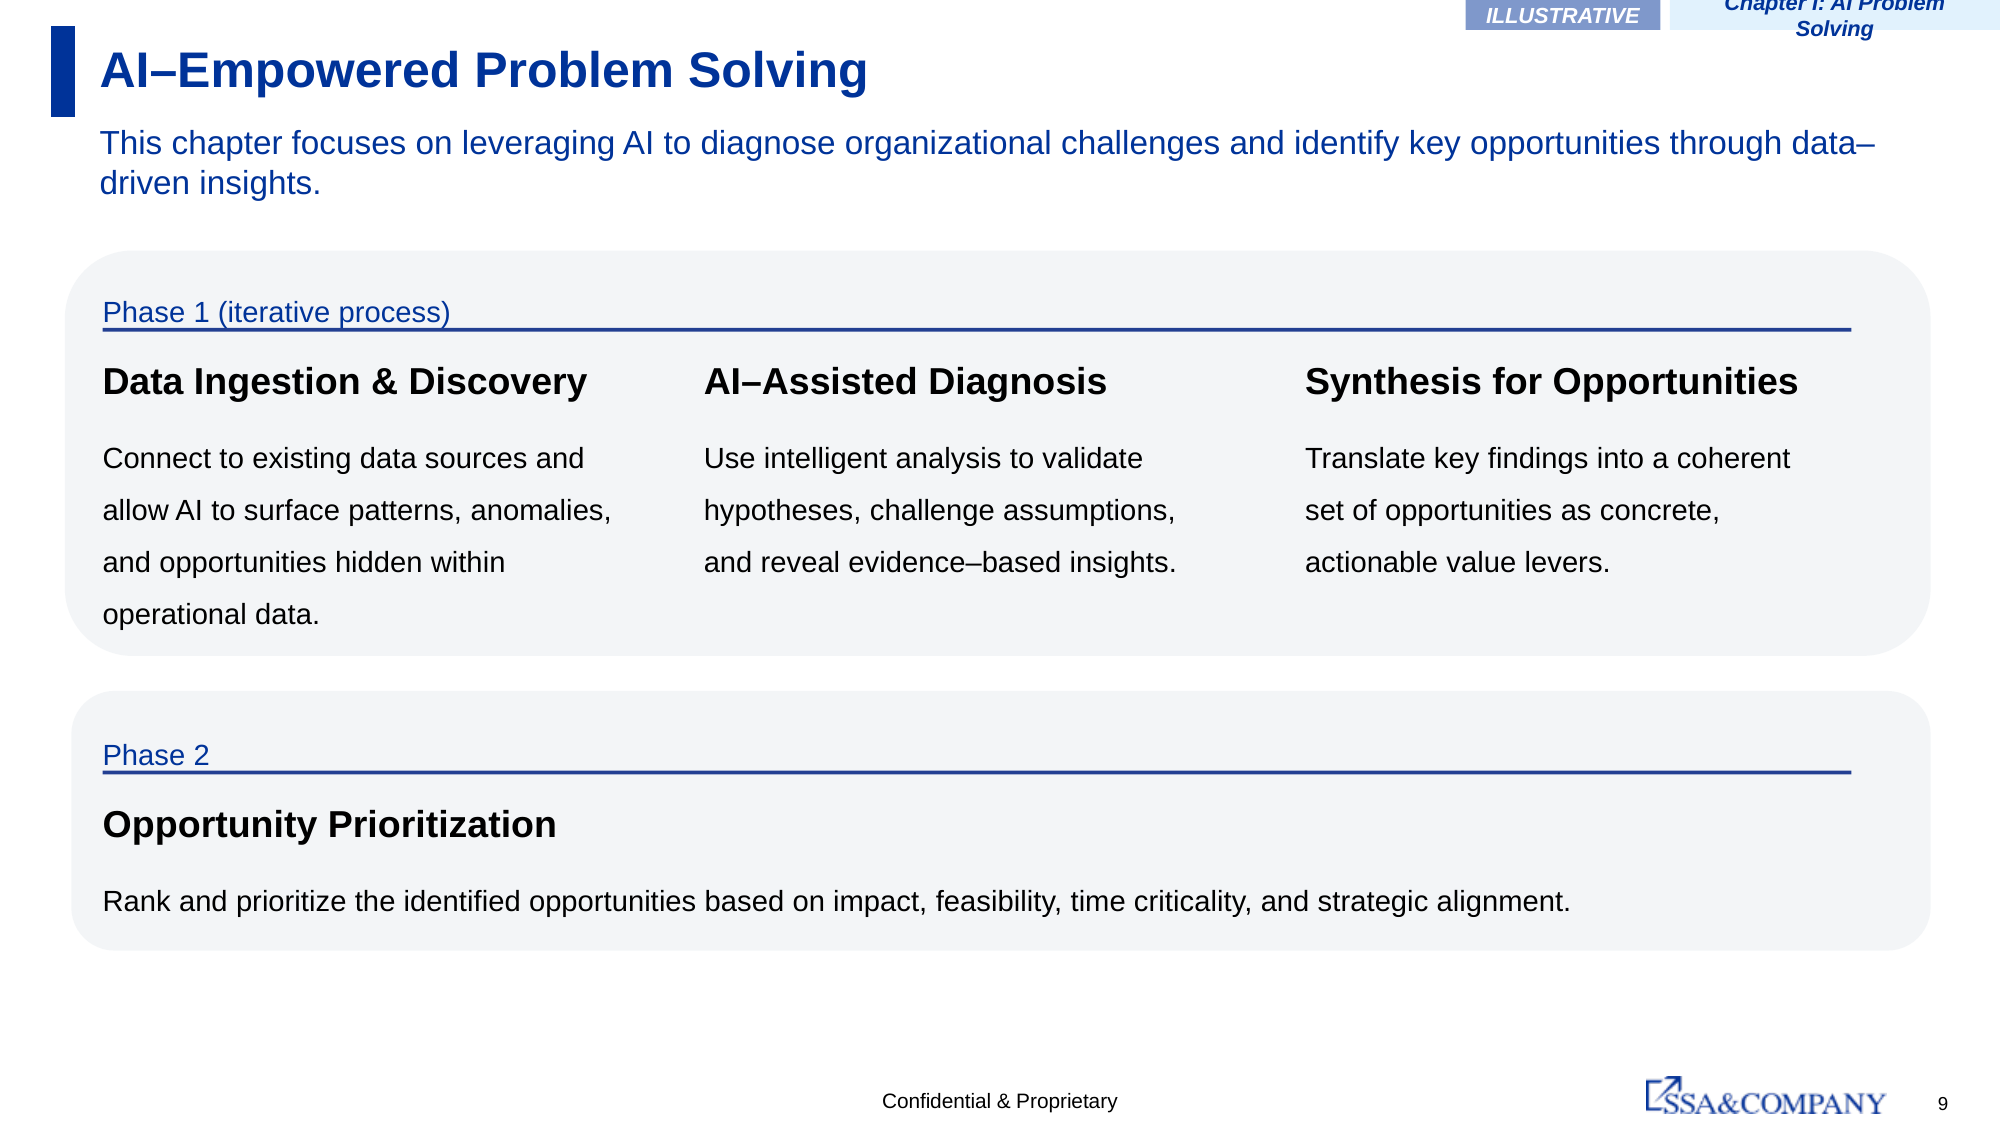

ILLUSTRATIVE
Chapter I: AI Problem Solving
# AI–Empowered Problem Solving
This chapter focuses on leveraging AI to diagnose organizational challenges and identify key opportunities through data–driven insights.

Phase 1 (iterative process)

Data Ingestion & Discovery
Connect to existing data sources and allow AI to surface patterns, anomalies, and opportunities hidden within operational data.
AI–Assisted Diagnosis
Use intelligent analysis to validate hypotheses, challenge assumptions, and reveal evidence–based insights.
Synthesis for Opportunities
Translate key findings into a coherent set of opportunities as concrete, actionable value levers.

Phase 2

Opportunity Prioritization
Rank and prioritize the identified opportunities based on impact, feasibility, time criticality, and strategic alignment.
Confidential & Proprietary